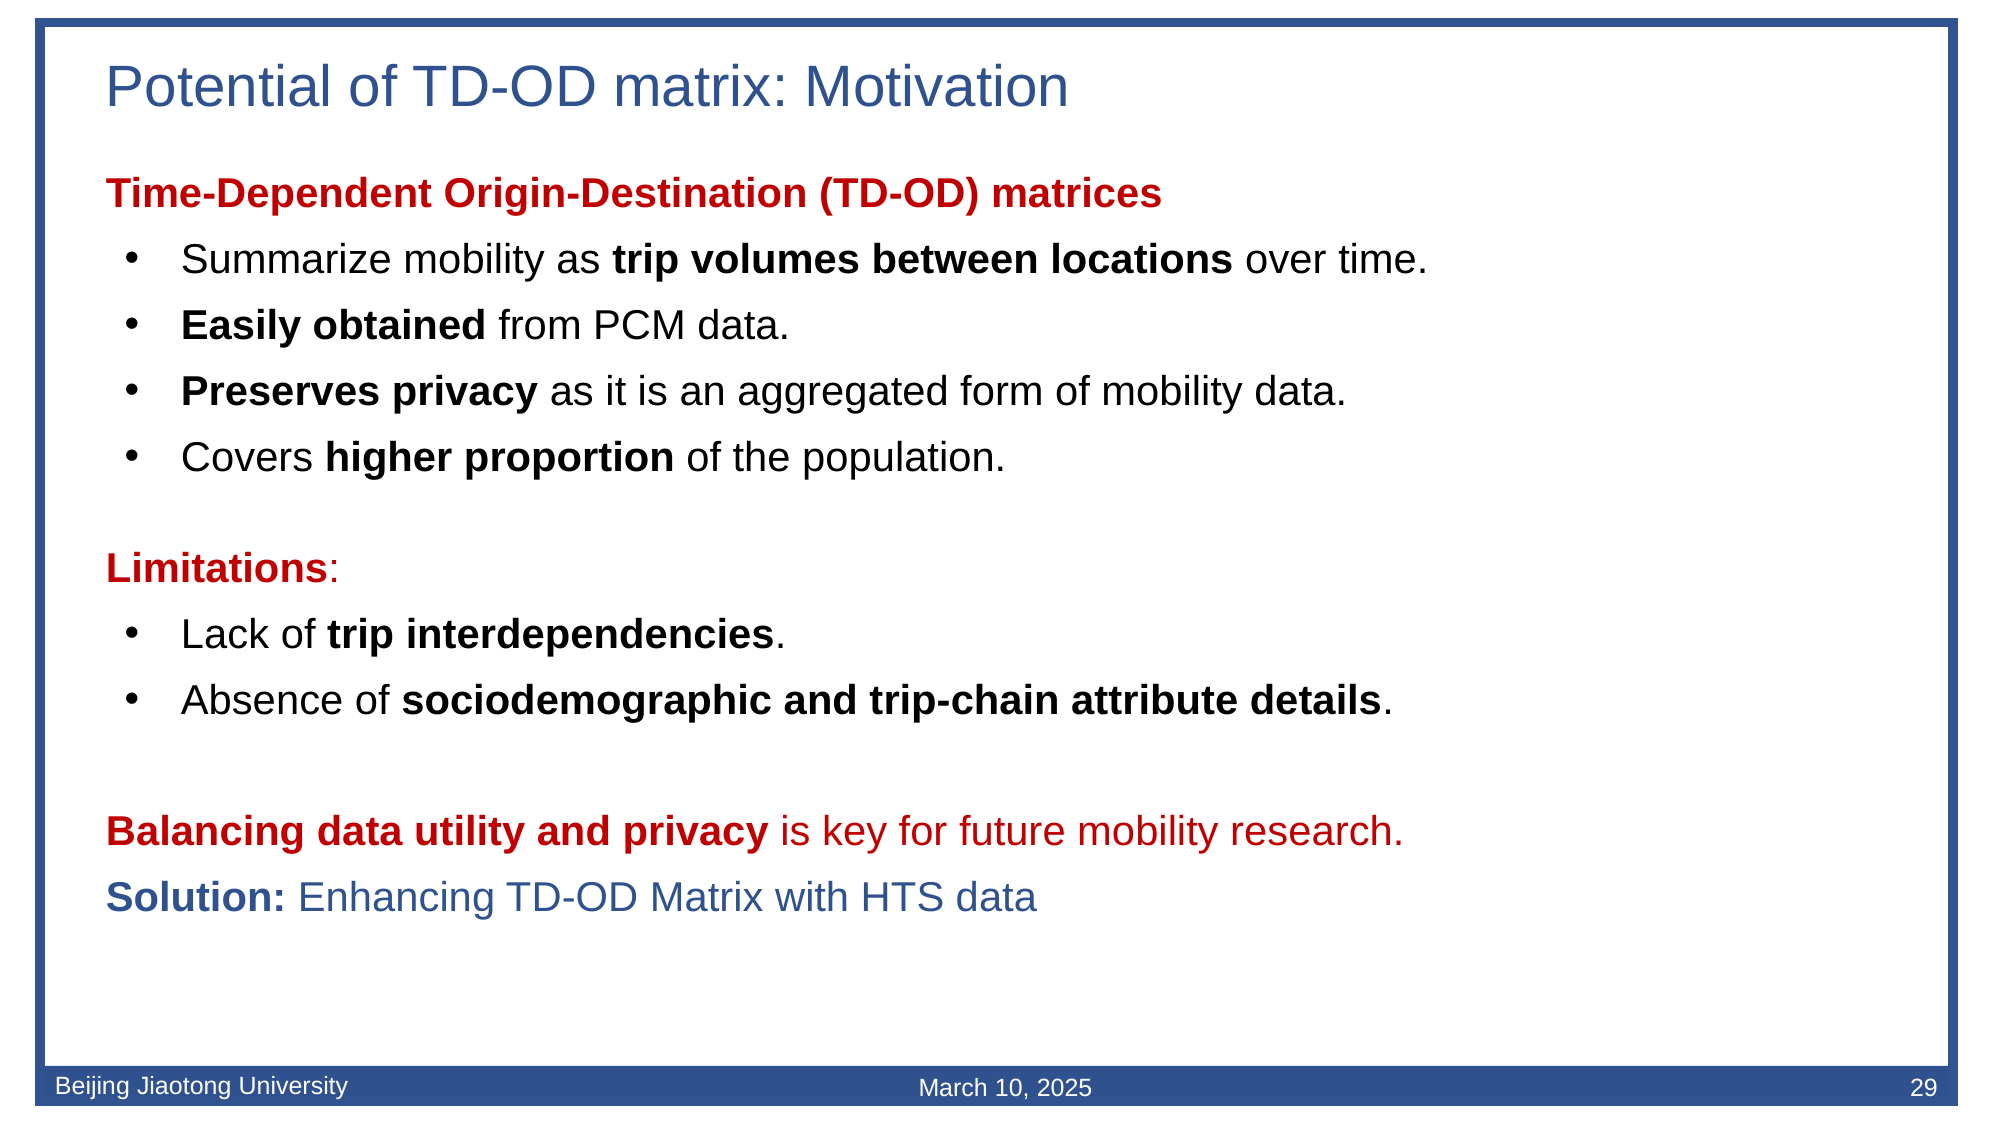

Potential of TD-OD matrix: Motivation
Time-Dependent Origin-Destination (TD-OD) matrices
Summarize mobility as trip volumes between locations over time.
Easily obtained from PCM data.
Preserves privacy as it is an aggregated form of mobility data.
Covers higher proportion of the population.
Limitations:
Lack of trip interdependencies.
Absence of sociodemographic and trip-chain attribute details.

Balancing data utility and privacy is key for future mobility research.
Solution: Enhancing TD-OD Matrix with HTS data

29